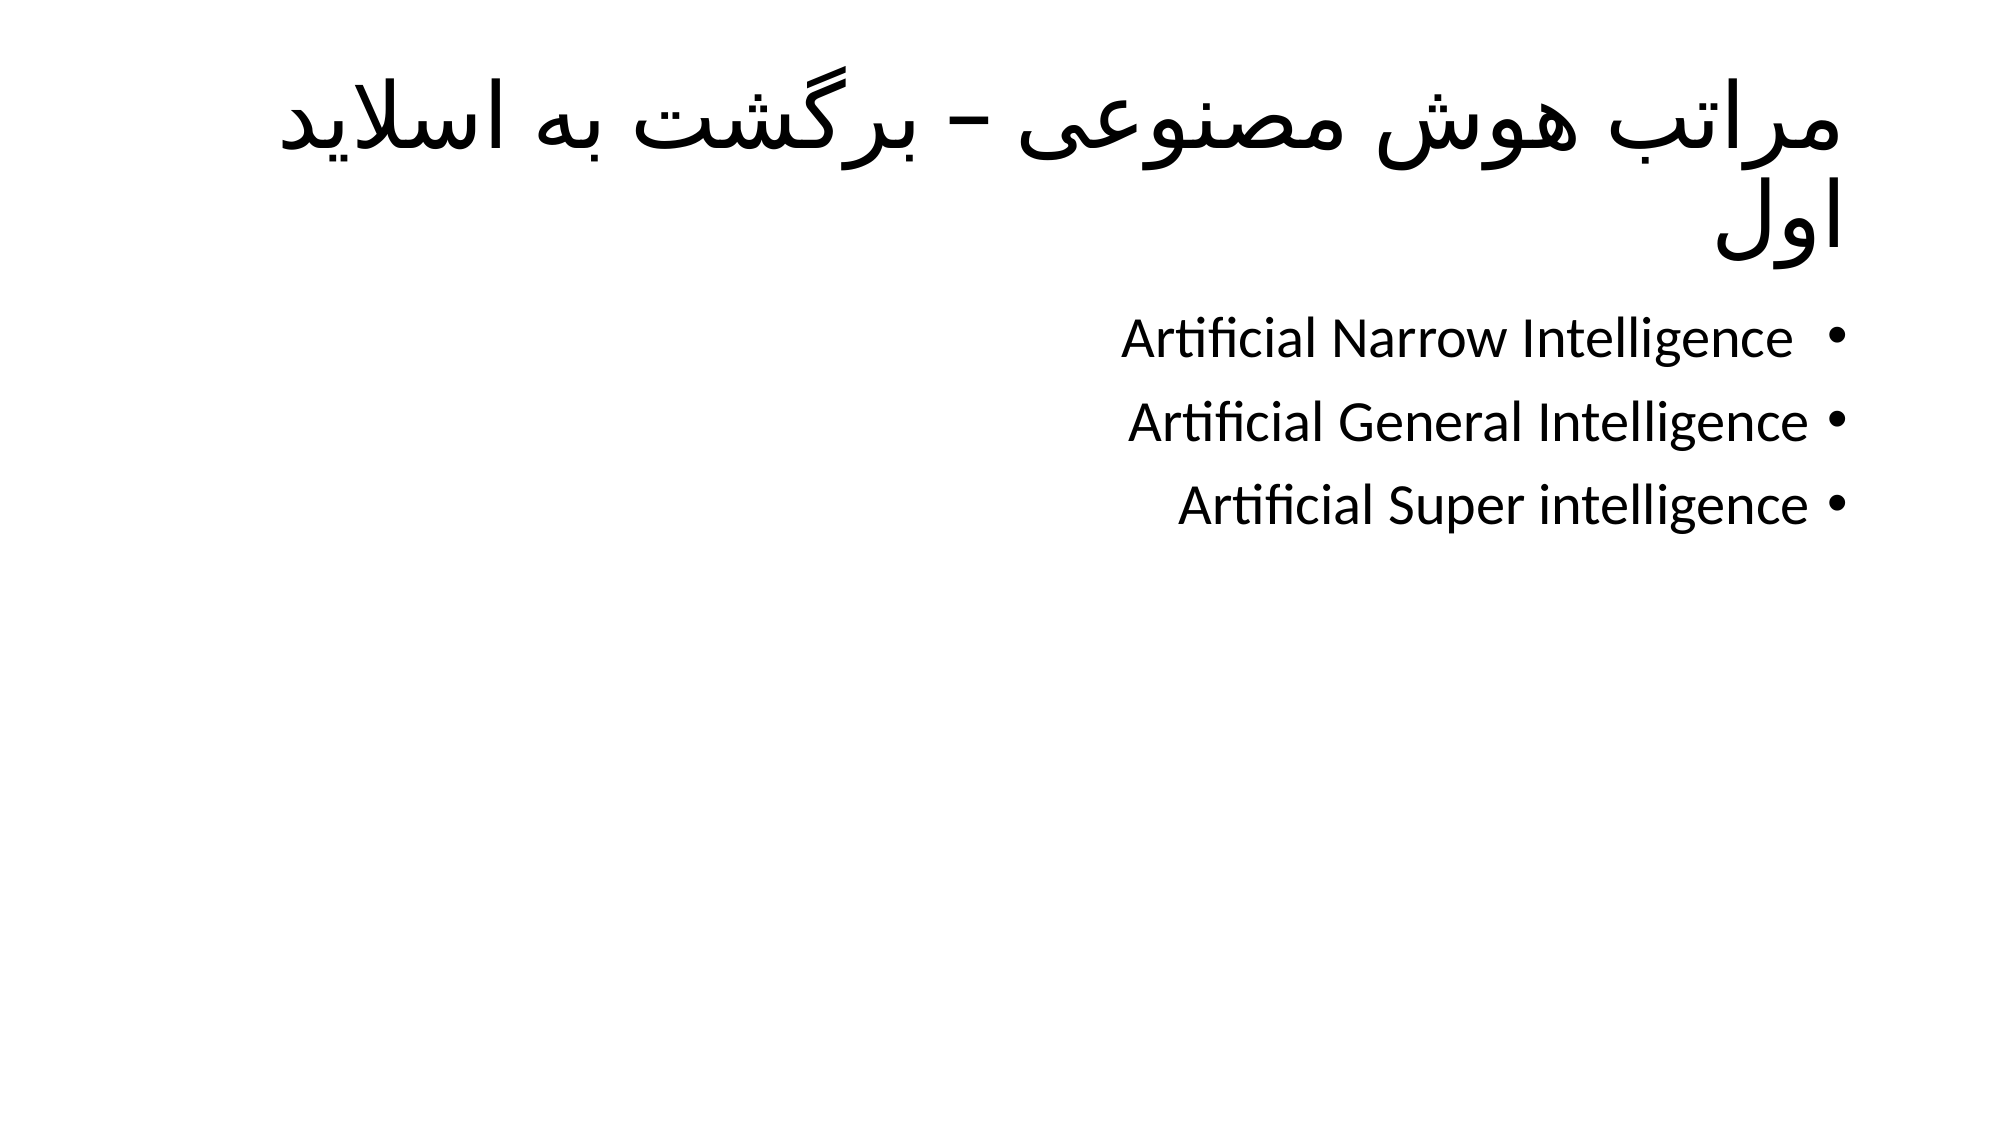

# مراتب هوش مصنوعی – برگشت به اسلاید اول
 Artificial Narrow Intelligence
Artificial General Intelligence
Artificial Super intelligence